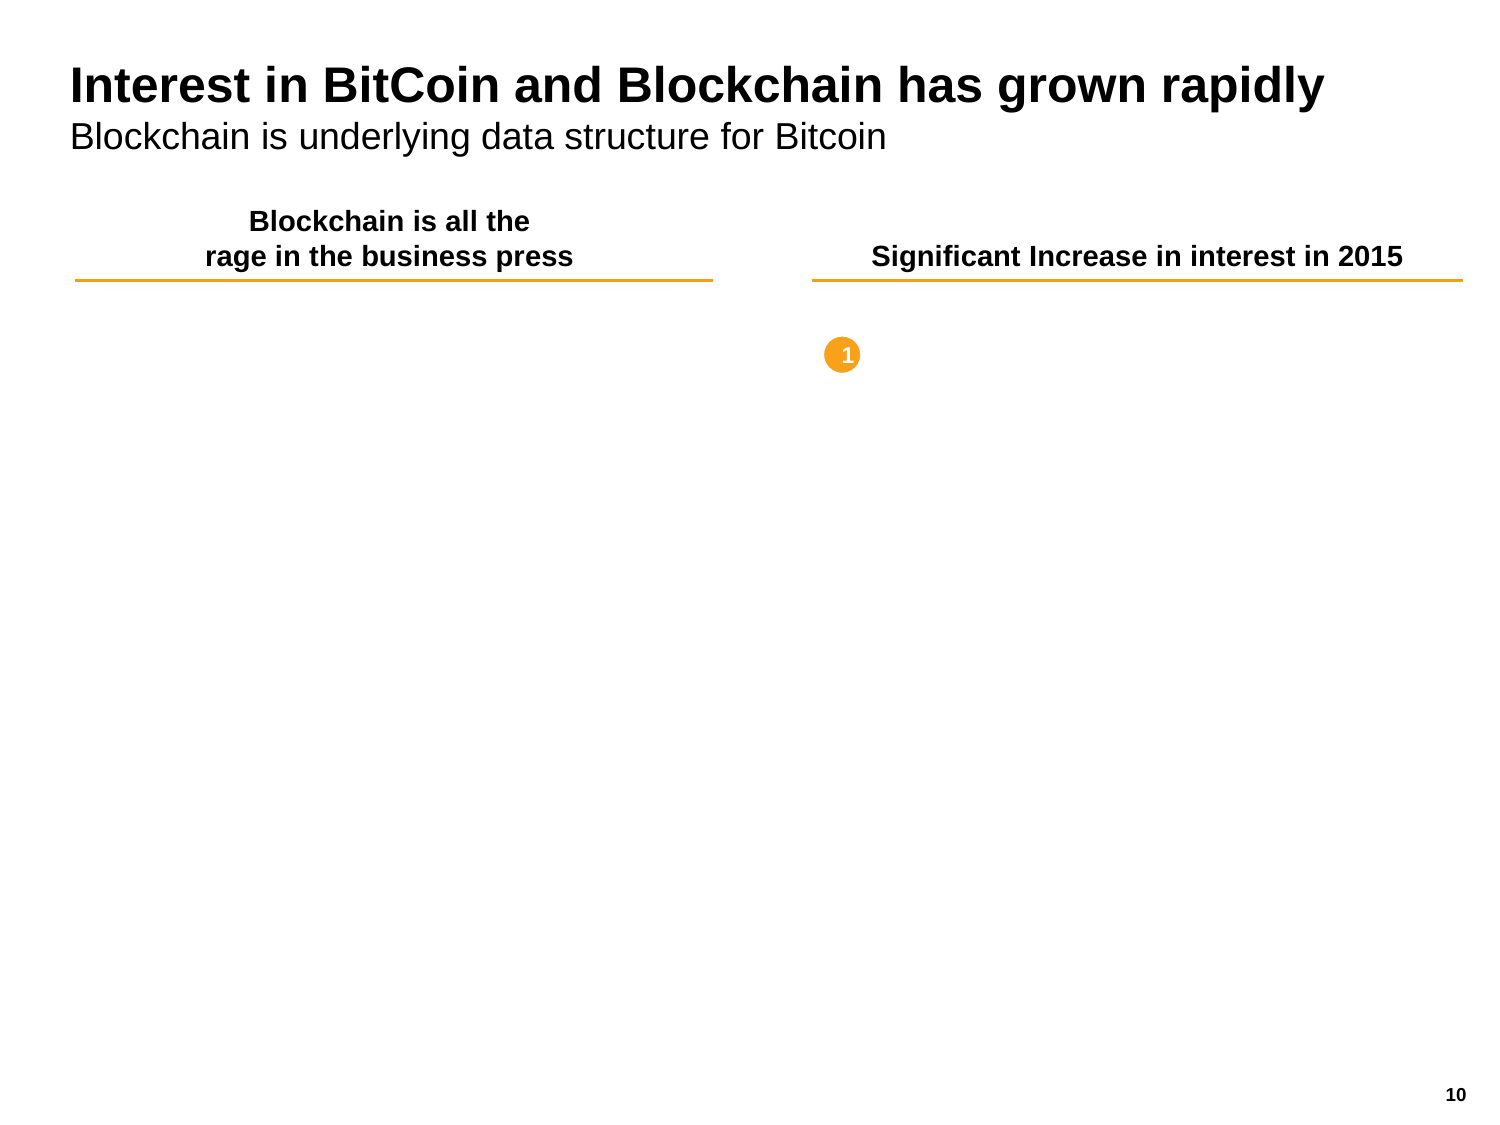

# Interest in BitCoin and Blockchain has grown rapidly Blockchain is underlying data structure for Bitcoin
Blockchain is all the
rage in the business press
Significant Increase in interest in 2015
1